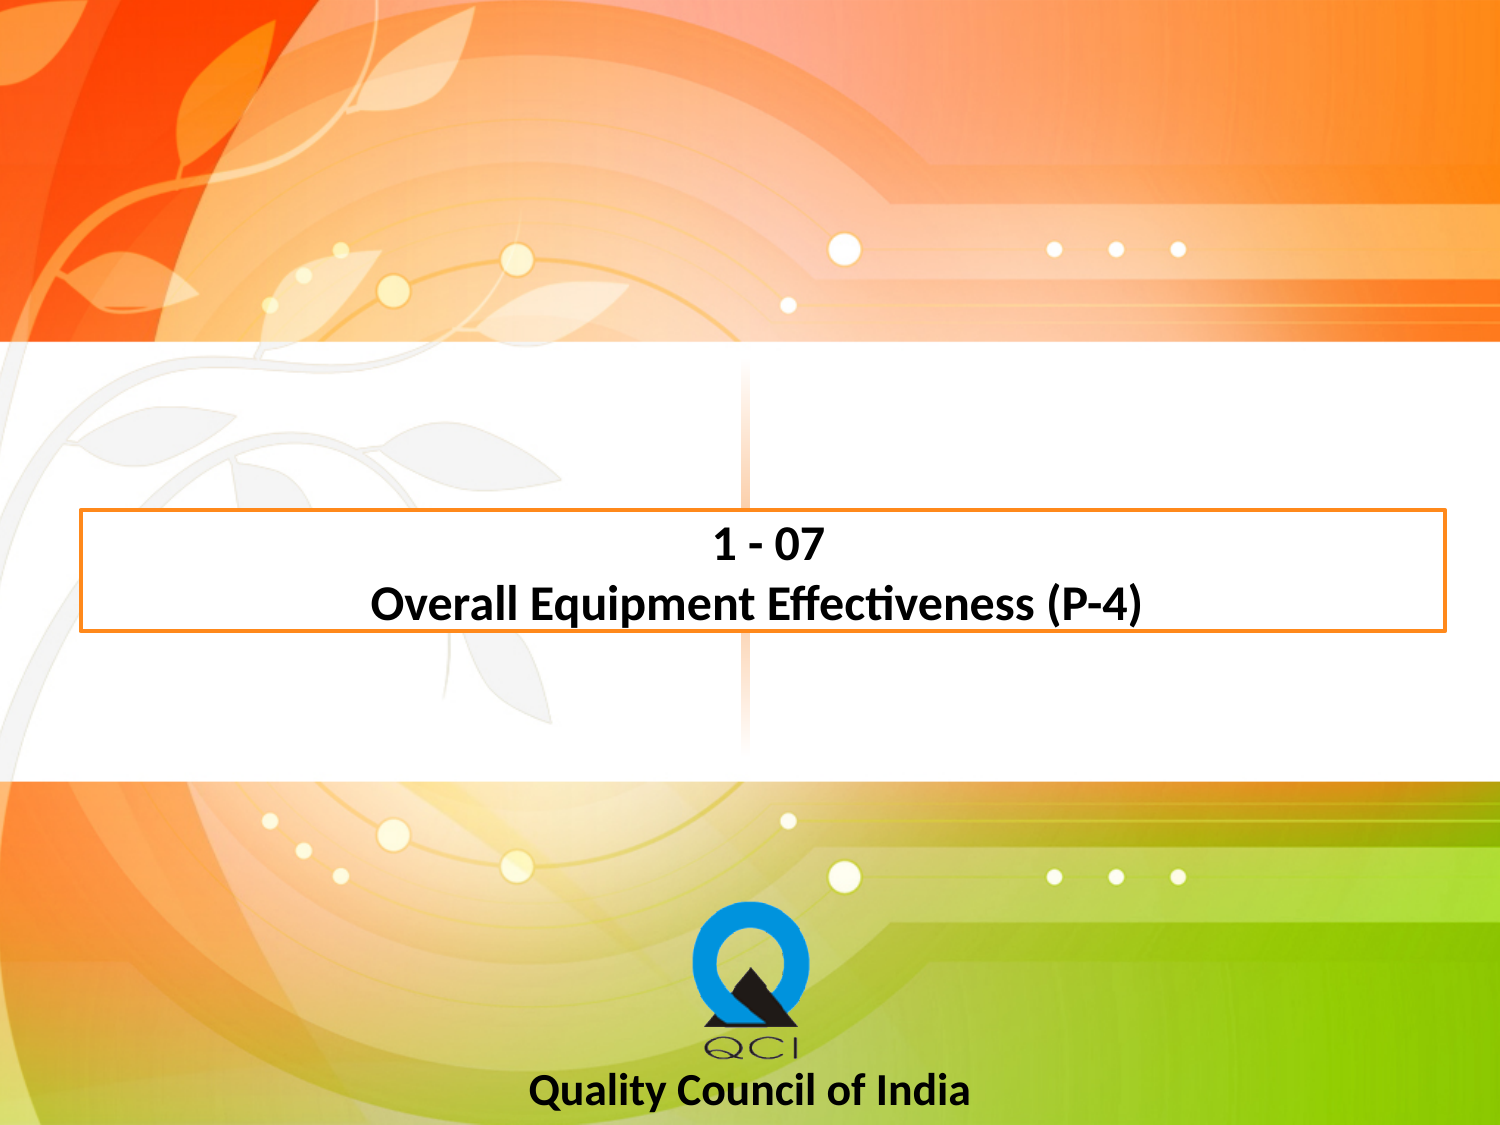

# 1 - 07 Overall Equipment Effectiveness (P-4)